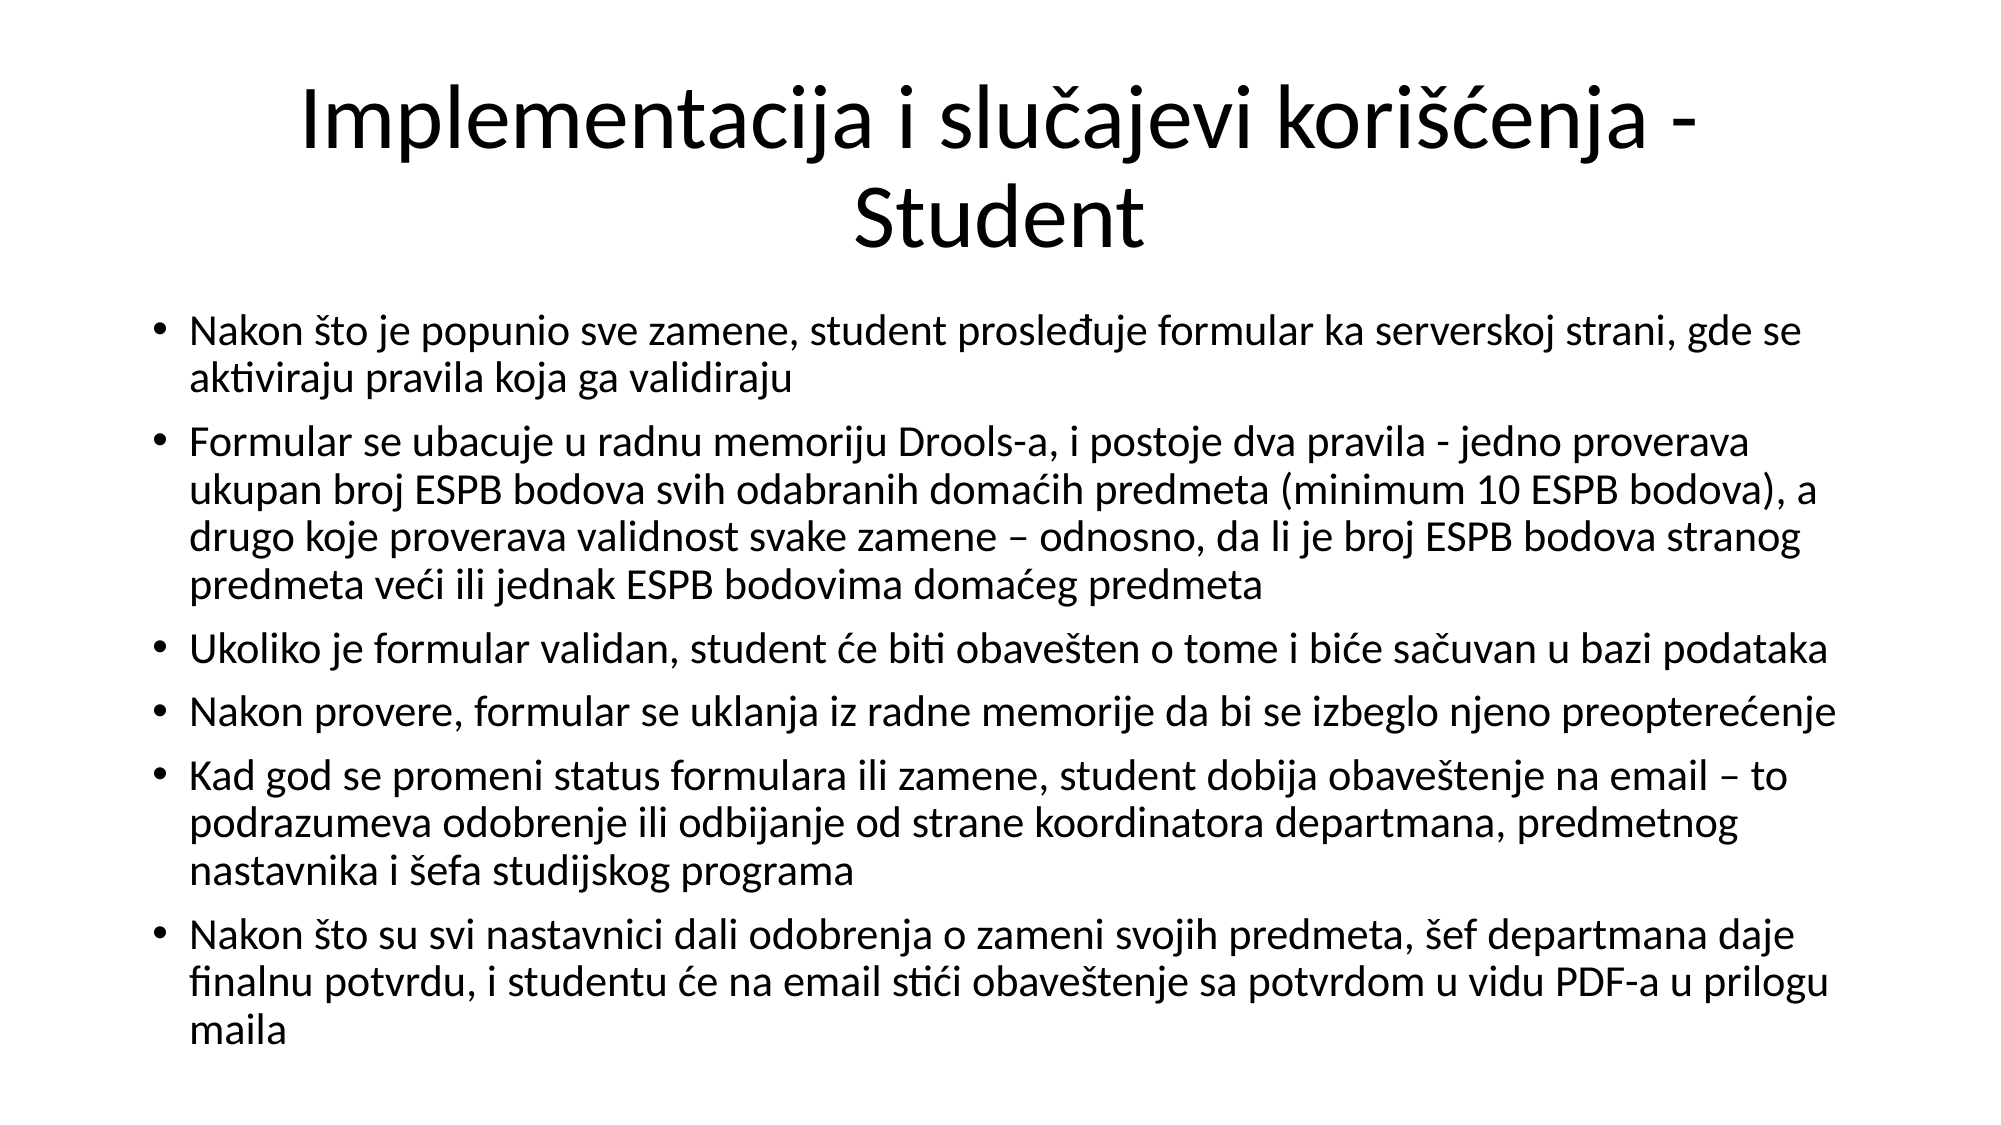

# Implementacija i slučajevi korišćenja - Student
Nakon što je popunio sve zamene, student prosleđuje formular ka serverskoj strani, gde se aktiviraju pravila koja ga validiraju
Formular se ubacuje u radnu memoriju Drools-a, i postoje dva pravila - jedno proverava ukupan broj ESPB bodova svih odabranih domaćih predmeta (minimum 10 ESPB bodova), a drugo koje proverava validnost svake zamene – odnosno, da li je broj ESPB bodova stranog predmeta veći ili jednak ESPB bodovima domaćeg predmeta
Ukoliko je formular validan, student će biti obavešten o tome i biće sačuvan u bazi podataka
Nakon provere, formular se uklanja iz radne memorije da bi se izbeglo njeno preopterećenje
Kad god se promeni status formulara ili zamene, student dobija obaveštenje na email – to podrazumeva odobrenje ili odbijanje od strane koordinatora departmana, predmetnog nastavnika i šefa studijskog programa
Nakon što su svi nastavnici dali odobrenja o zameni svojih predmeta, šef departmana daje finalnu potvrdu, i studentu će na email stići obaveštenje sa potvrdom u vidu PDF-a u prilogu maila